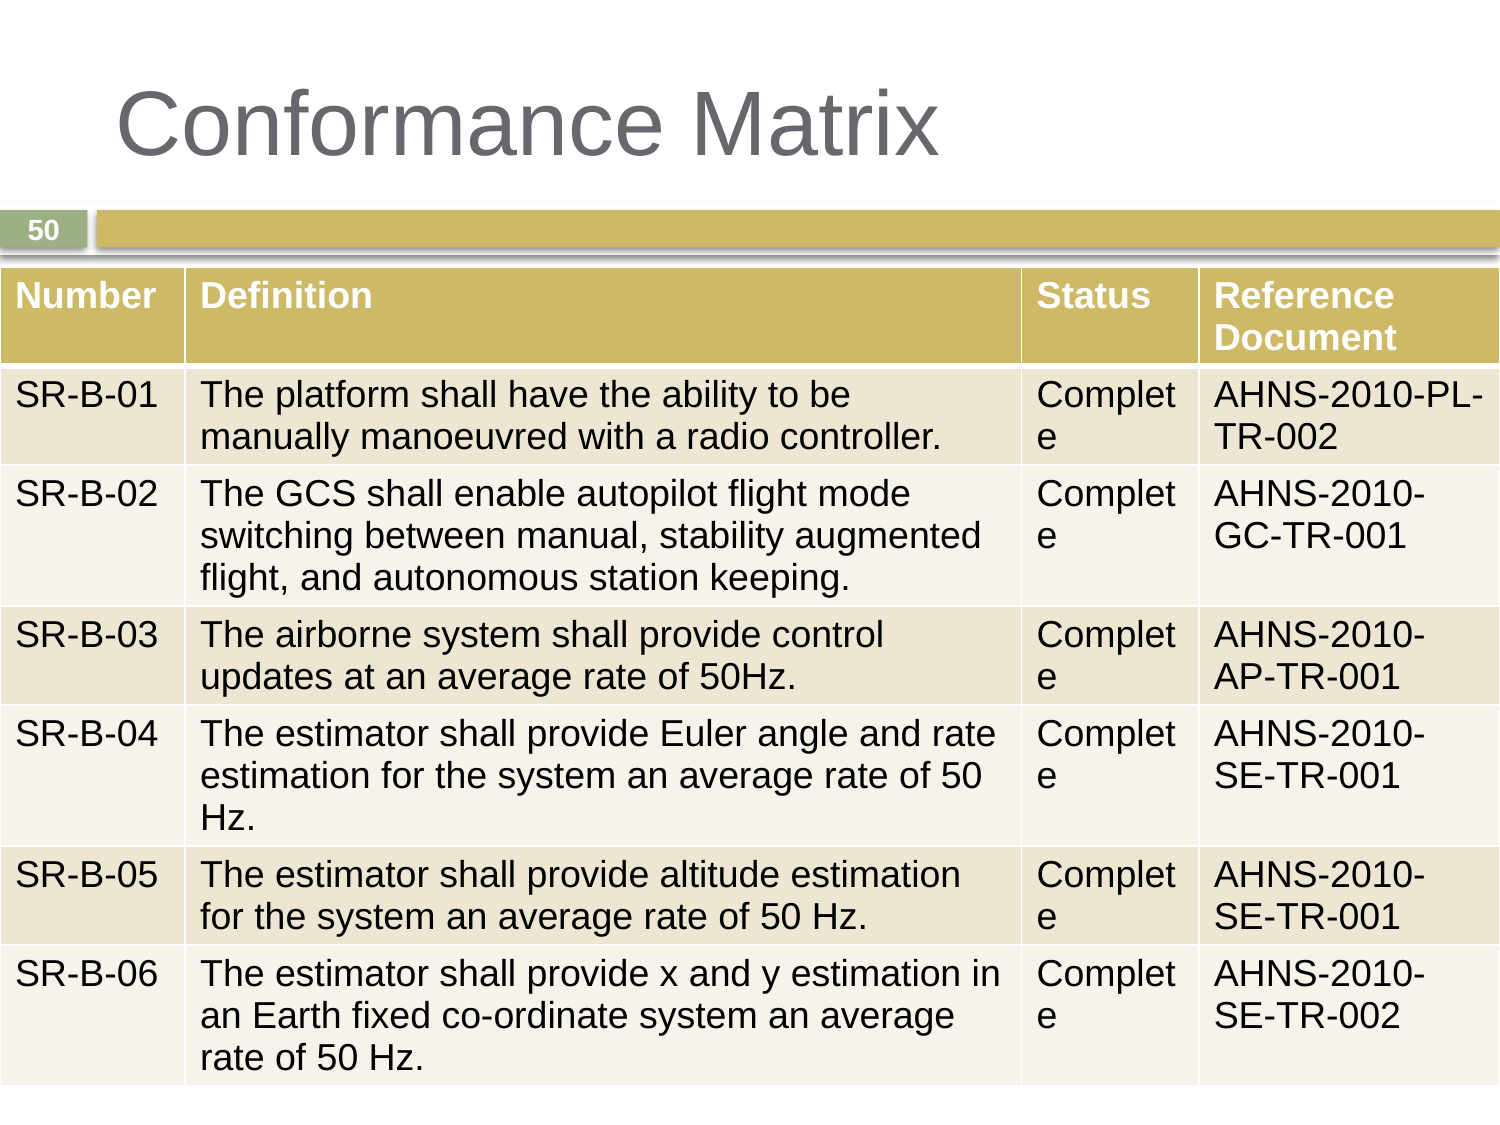

# Conformance Matrix
50
| Number | Definition | Status | Reference Document |
| --- | --- | --- | --- |
| SR-B-01 | The platform shall have the ability to be manually manoeuvred with a radio controller. | Complete | AHNS-2010-PL-TR-002 |
| SR-B-02 | The GCS shall enable autopilot flight mode switching between manual, stability augmented flight, and autonomous station keeping. | Complete | AHNS-2010-GC-TR-001 |
| SR-B-03 | The airborne system shall provide control updates at an average rate of 50Hz. | Complete | AHNS-2010-AP-TR-001 |
| SR-B-04 | The estimator shall provide Euler angle and rate estimation for the system an average rate of 50 Hz. | Complete | AHNS-2010-SE-TR-001 |
| SR-B-05 | The estimator shall provide altitude estimation for the system an average rate of 50 Hz. | Complete | AHNS-2010-SE-TR-001 |
| SR-B-06 | The estimator shall provide x and y estimation in an Earth fixed co-ordinate system an average rate of 50 Hz. | Complete | AHNS-2010-SE-TR-002 |